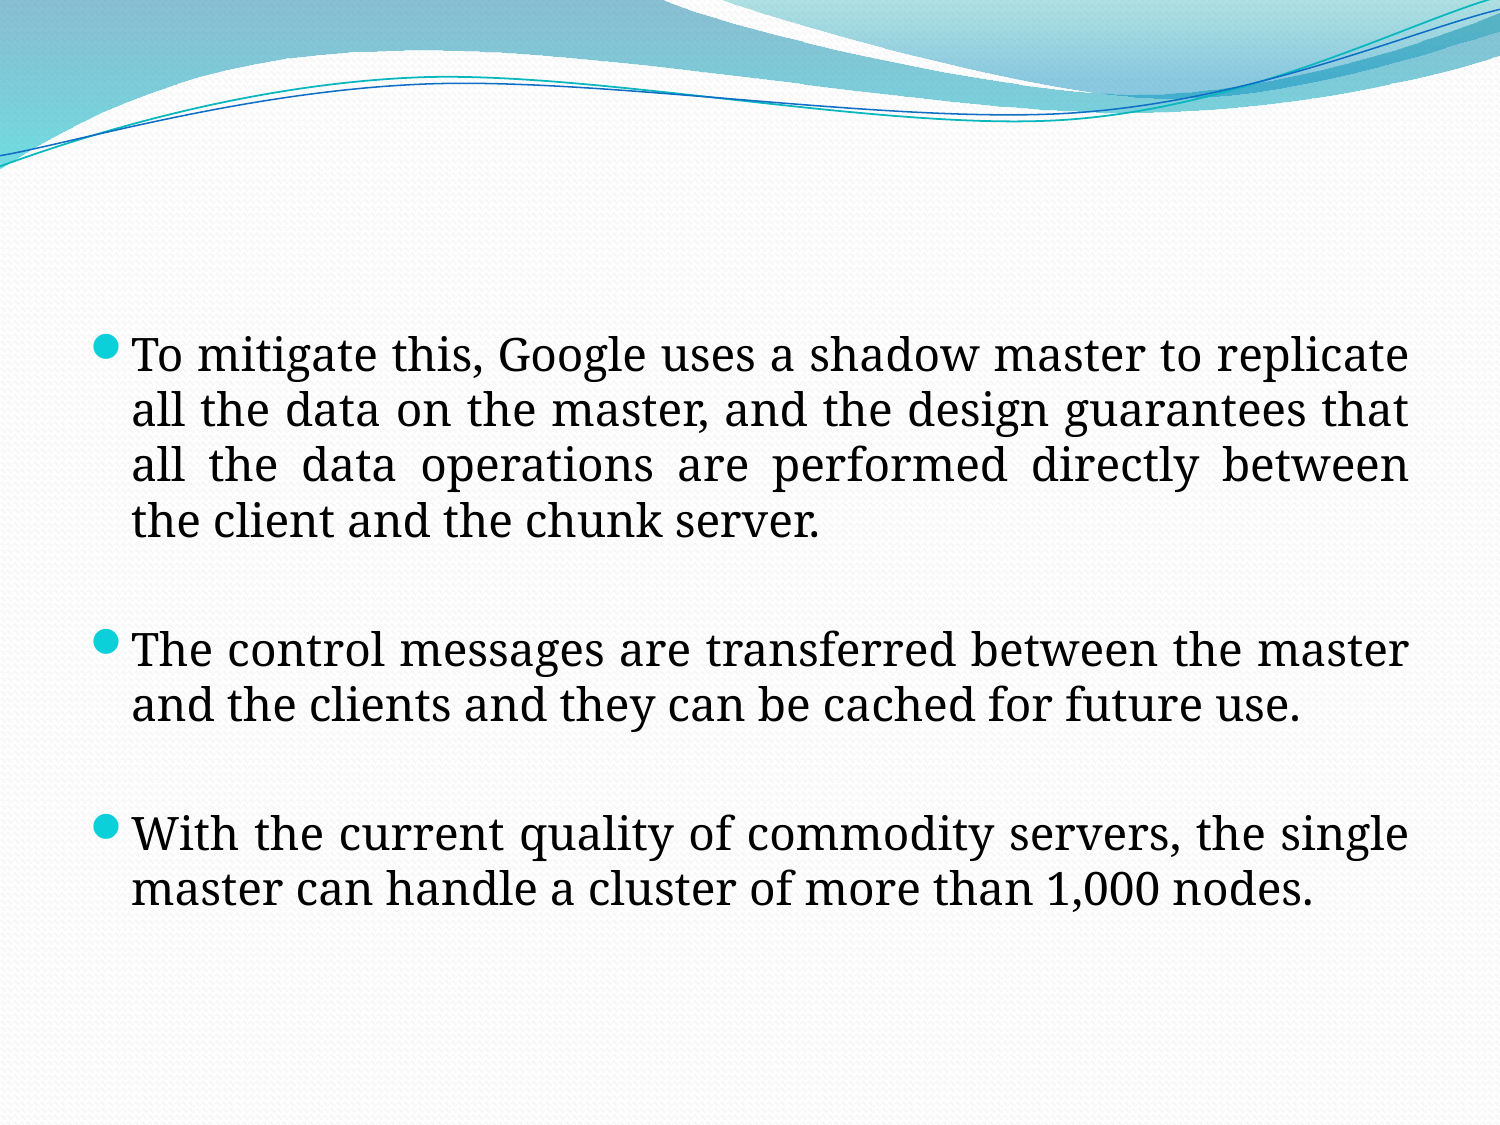

#
To mitigate this, Google uses a shadow master to replicate all the data on the master, and the design guarantees that all the data operations are performed directly between the client and the chunk server.

The control messages are transferred between the master and the clients and they can be cached for future use.

With the current quality of commodity servers, the single master can handle a cluster of more than 1,000 nodes.